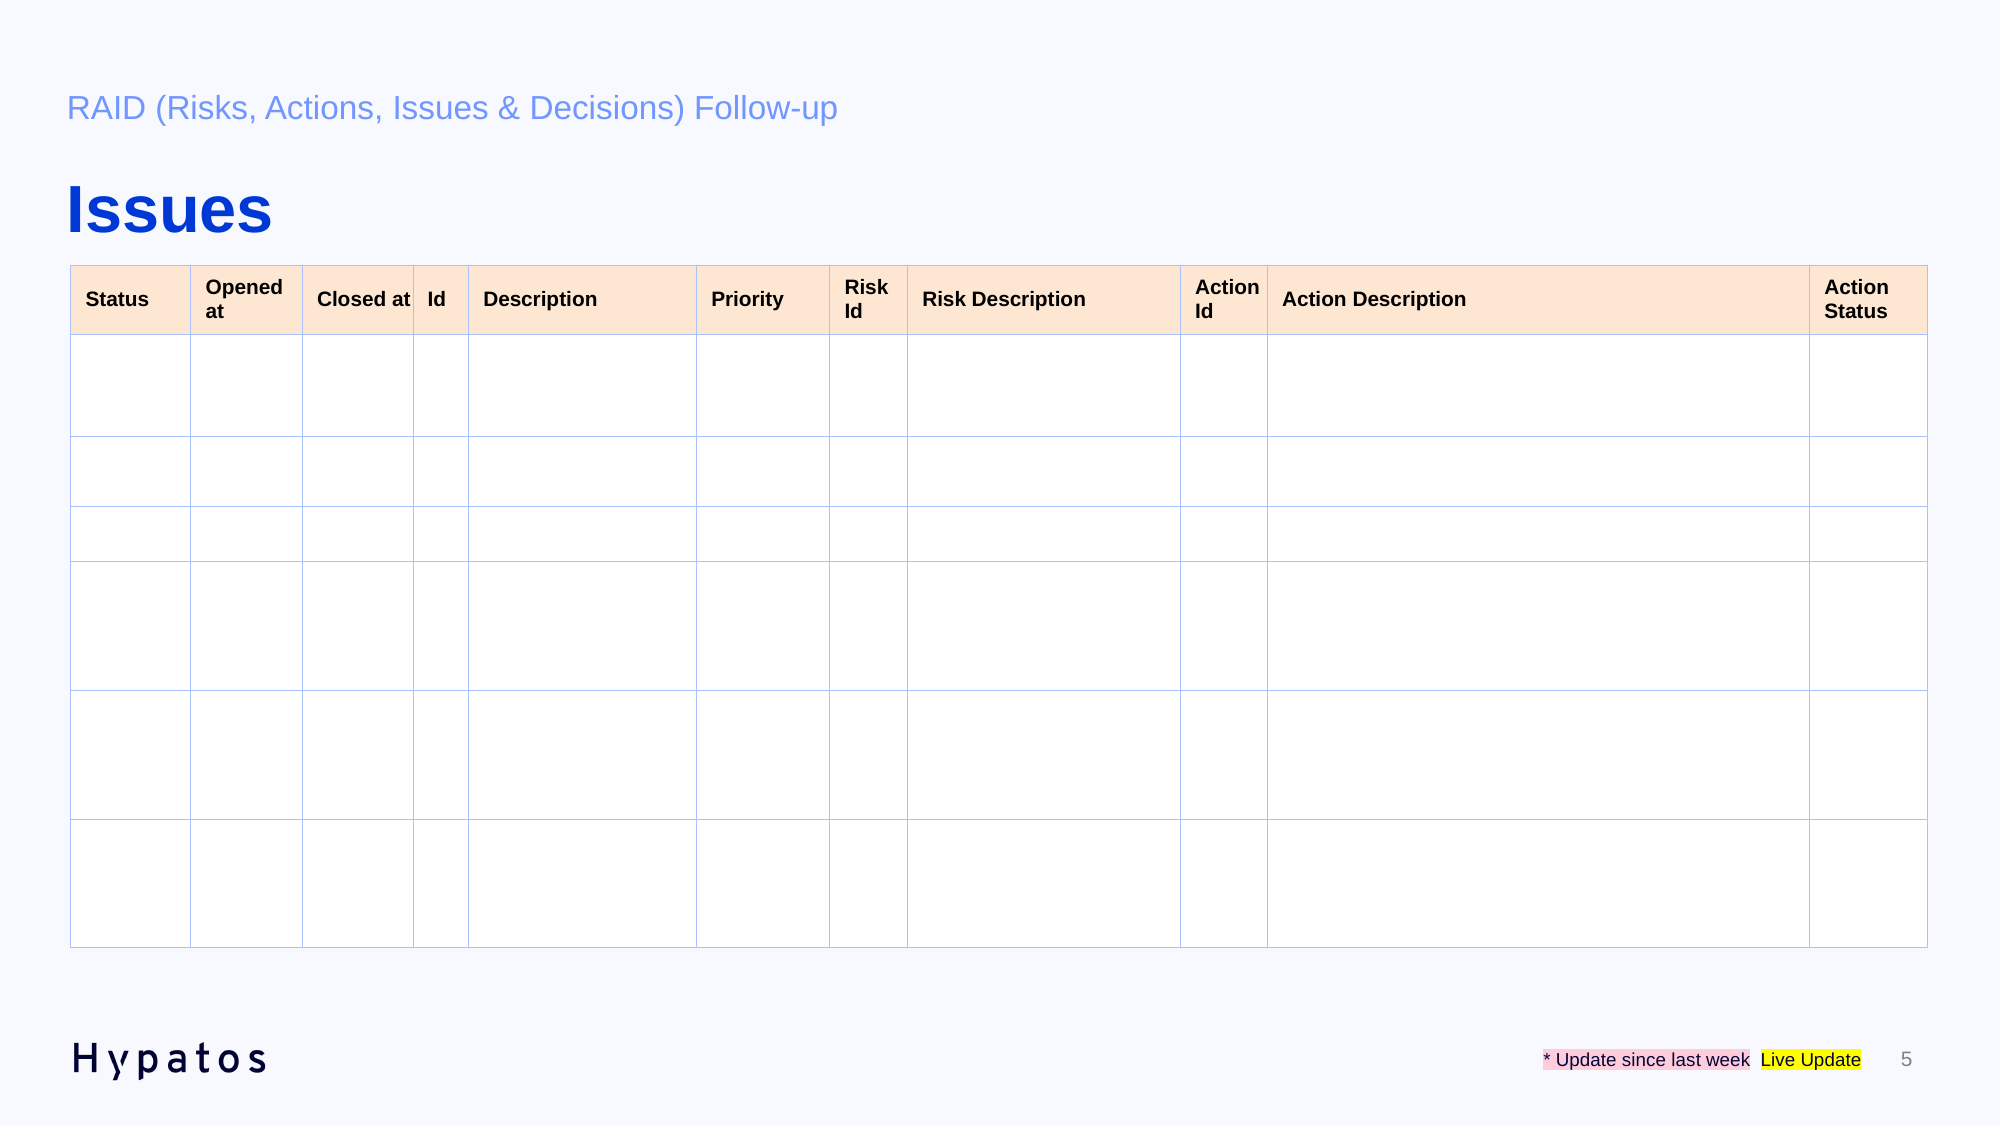

RAID (Risks, Actions, Issues & Decisions) Follow-up

# Issues
| Status | Opened at | Closed at | Id | Description | Priority | Risk Id | Risk Description | Action Id | Action Description | Action Status |
| --- | --- | --- | --- | --- | --- | --- | --- | --- | --- | --- |
|  |  |  |  |  |  |  |  |  |  |  |
|  |  |  |  |  |  |  |  |  |  |  |
|  |  |  |  |  |  |  |  |  |  |  |
|  |  |  |  |  |  |  |  |  |  |  |
|  |  |  |  |  |  |  |  |  |  |  |
|  |  |  |  |  |  |  |  |  |  |  |
* Update since last week  Live Update
5